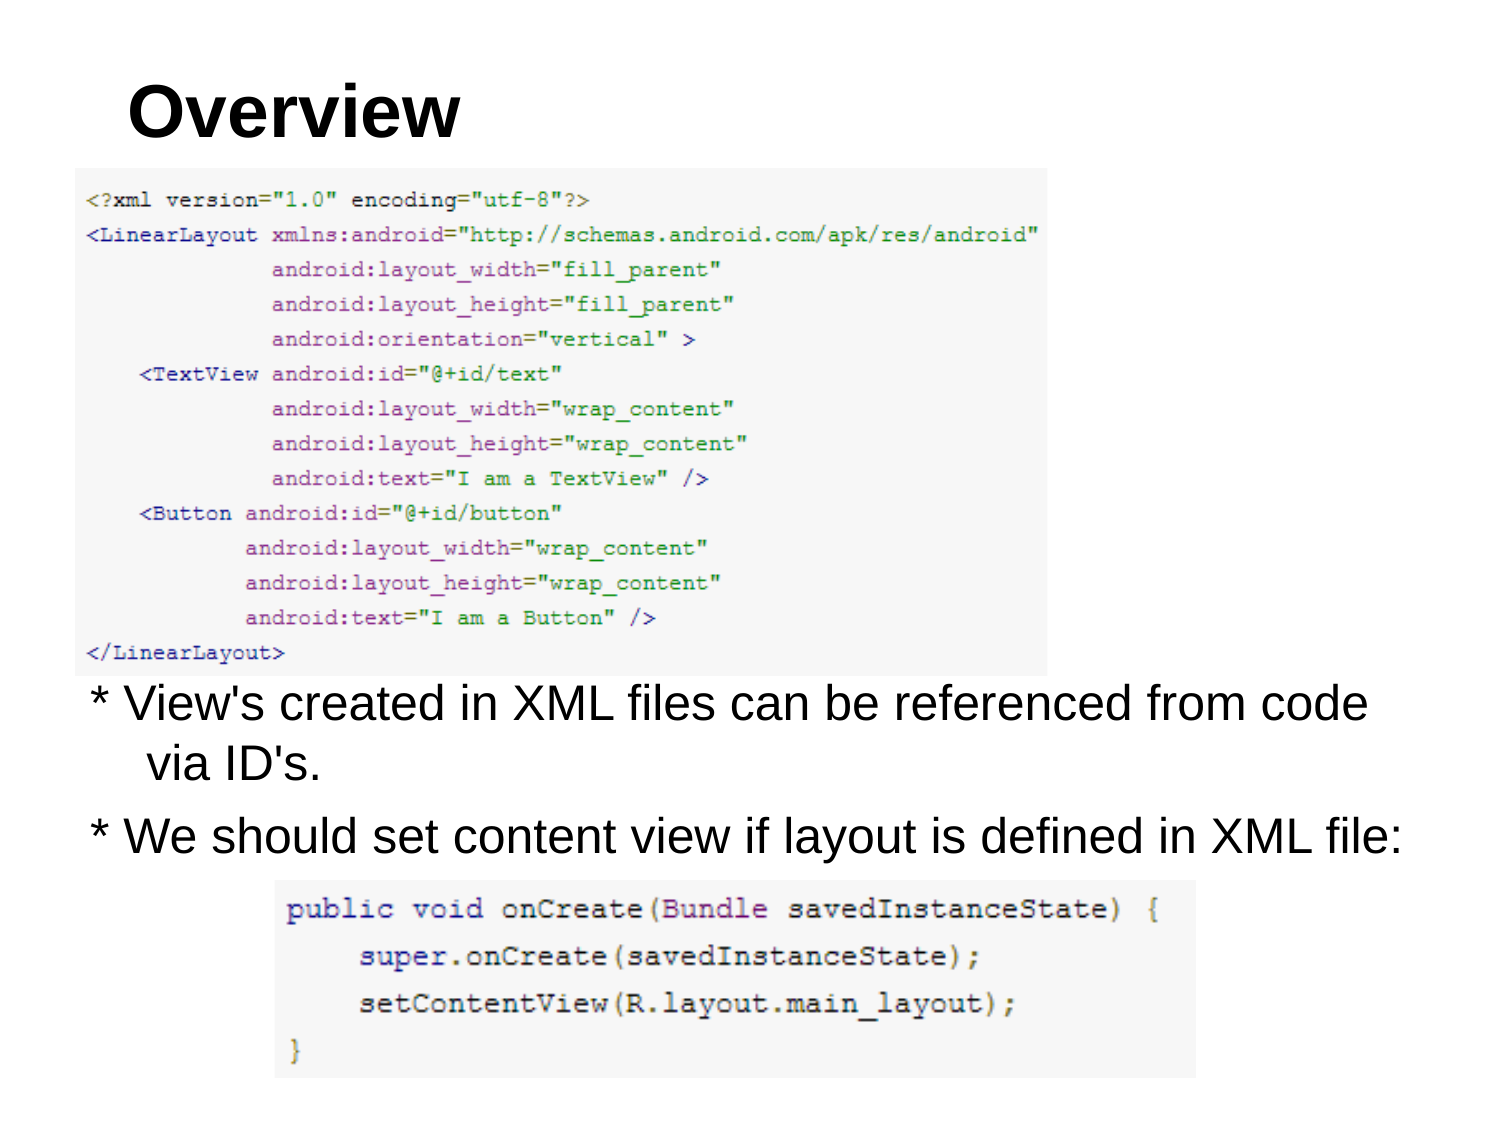

# Overview

* View's created in XML files can be referenced from code via ID's.
* We should set content view if layout is defined in XML file: